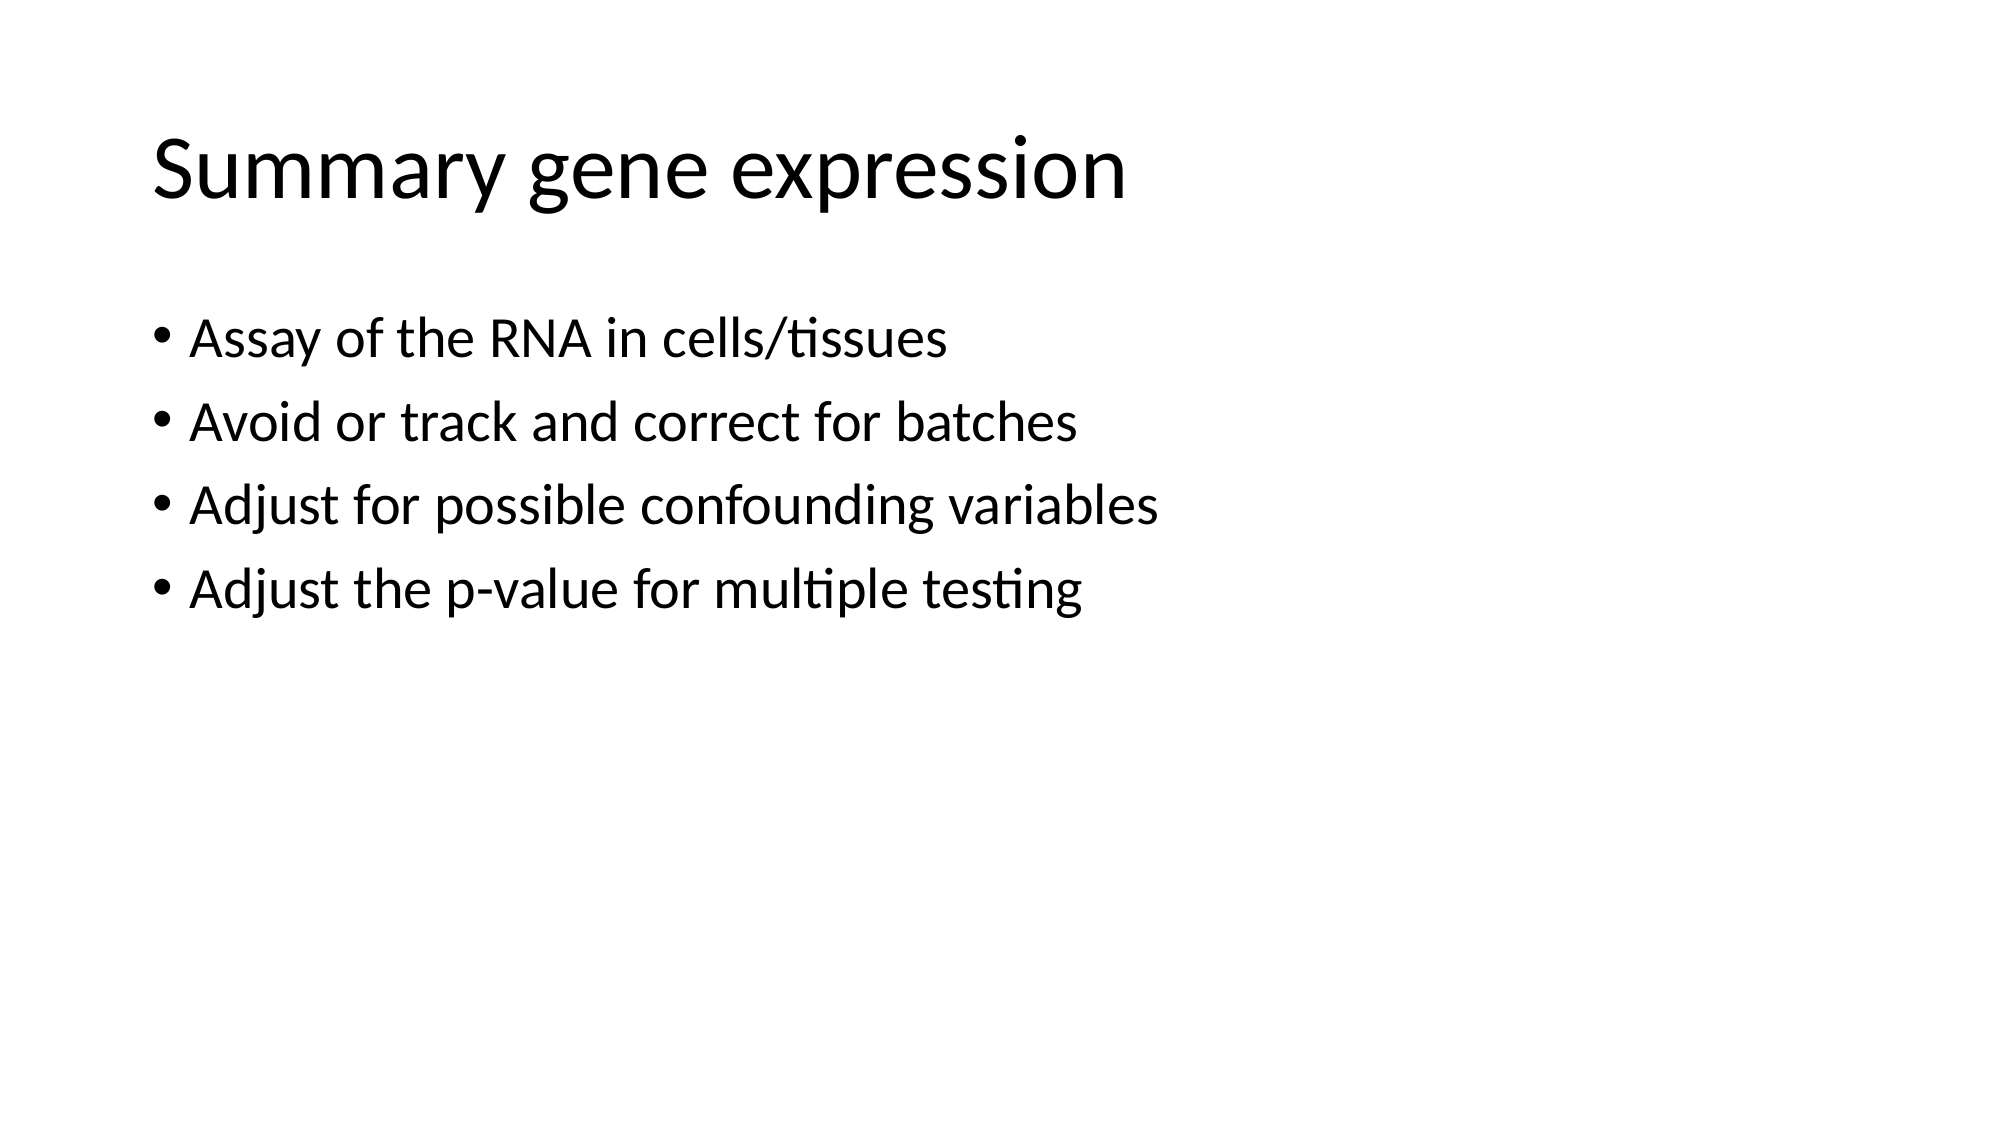

# Summary gene expression
Assay of the RNA in cells/tissues
Avoid or track and correct for batches
Adjust for possible confounding variables
Adjust the p-value for multiple testing